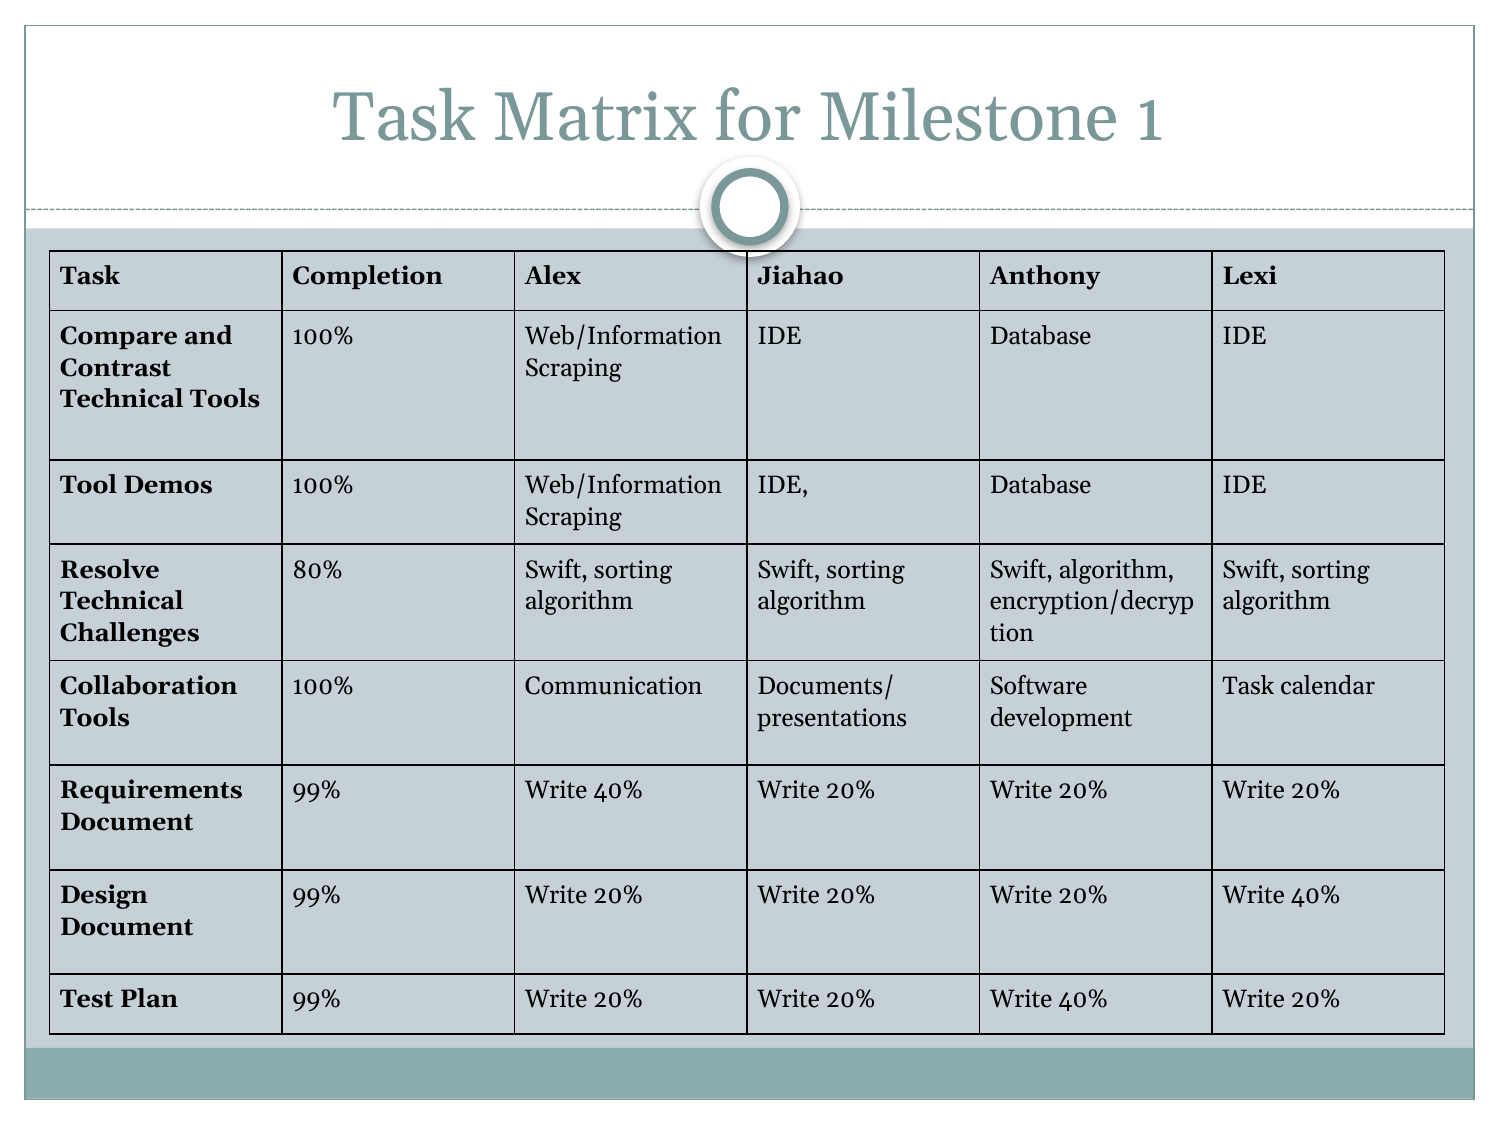

# Task Matrix for Milestone 1
| Task | Completion | Alex | Jiahao | Anthony | Lexi |
| --- | --- | --- | --- | --- | --- |
| Compare and Contrast Technical Tools | 100% | Web/Information Scraping | IDE | Database | IDE |
| Tool Demos | 100% | Web/Information Scraping | IDE, | Database | IDE |
| Resolve Technical Challenges | 80% | Swift, sorting algorithm | Swift, sorting algorithm | Swift, algorithm, encryption/decryption | Swift, sorting algorithm |
| Collaboration Tools | 100% | Communication | Documents/presentations | Software development | Task calendar |
| Requirements Document | 99% | Write 40% | Write 20% | Write 20% | Write 20% |
| Design Document | 99% | Write 20% | Write 20% | Write 20% | Write 40% |
| Test Plan | 99% | Write 20% | Write 20% | Write 40% | Write 20% |